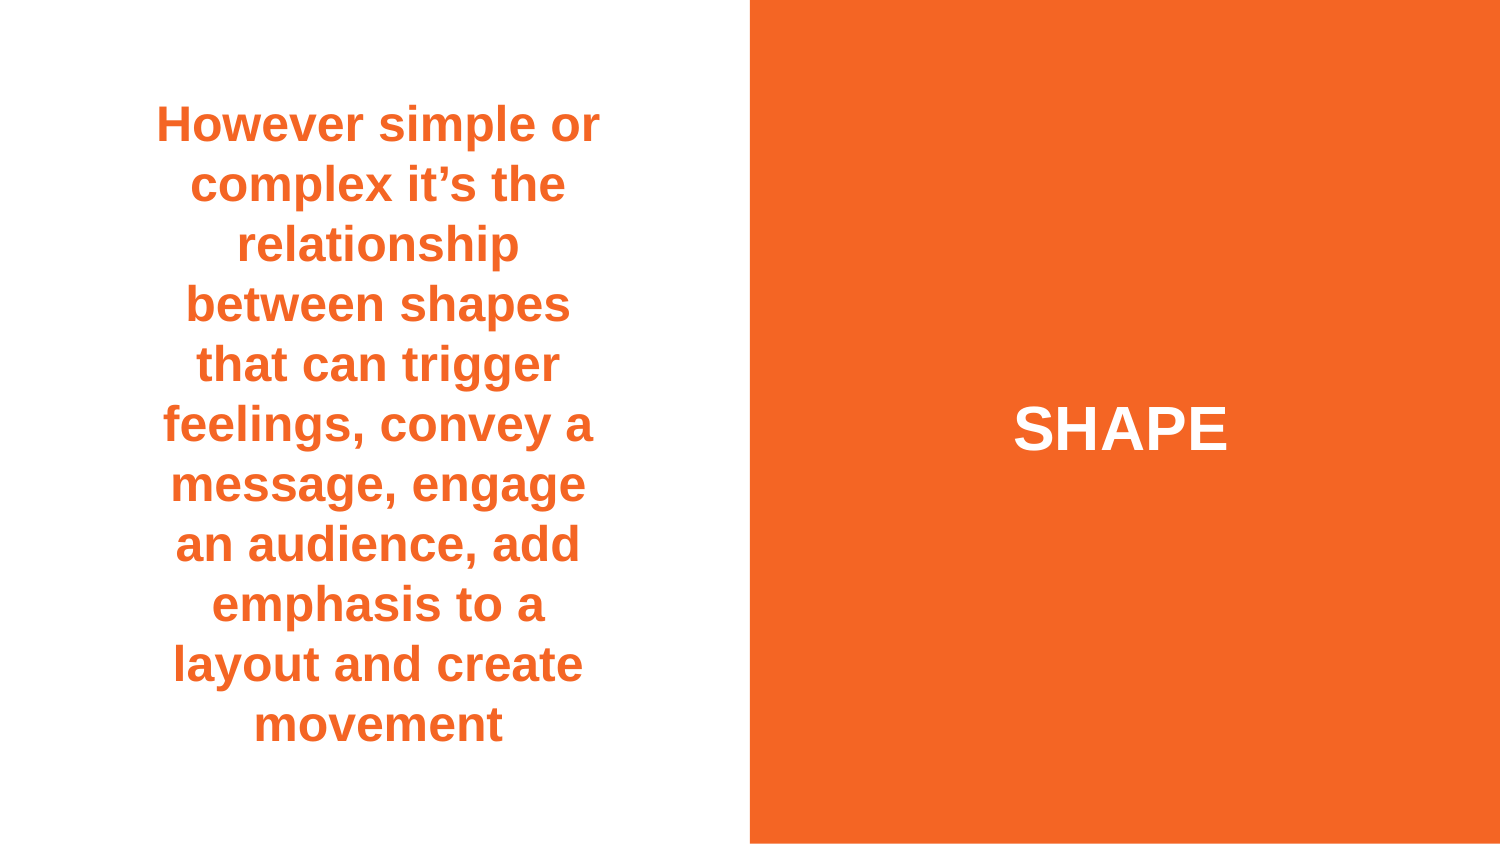

SHAPE
# However simple or complex it’s the relationship between shapes that can trigger feelings, convey a message, engage an audience, add emphasis to a layout and create movement